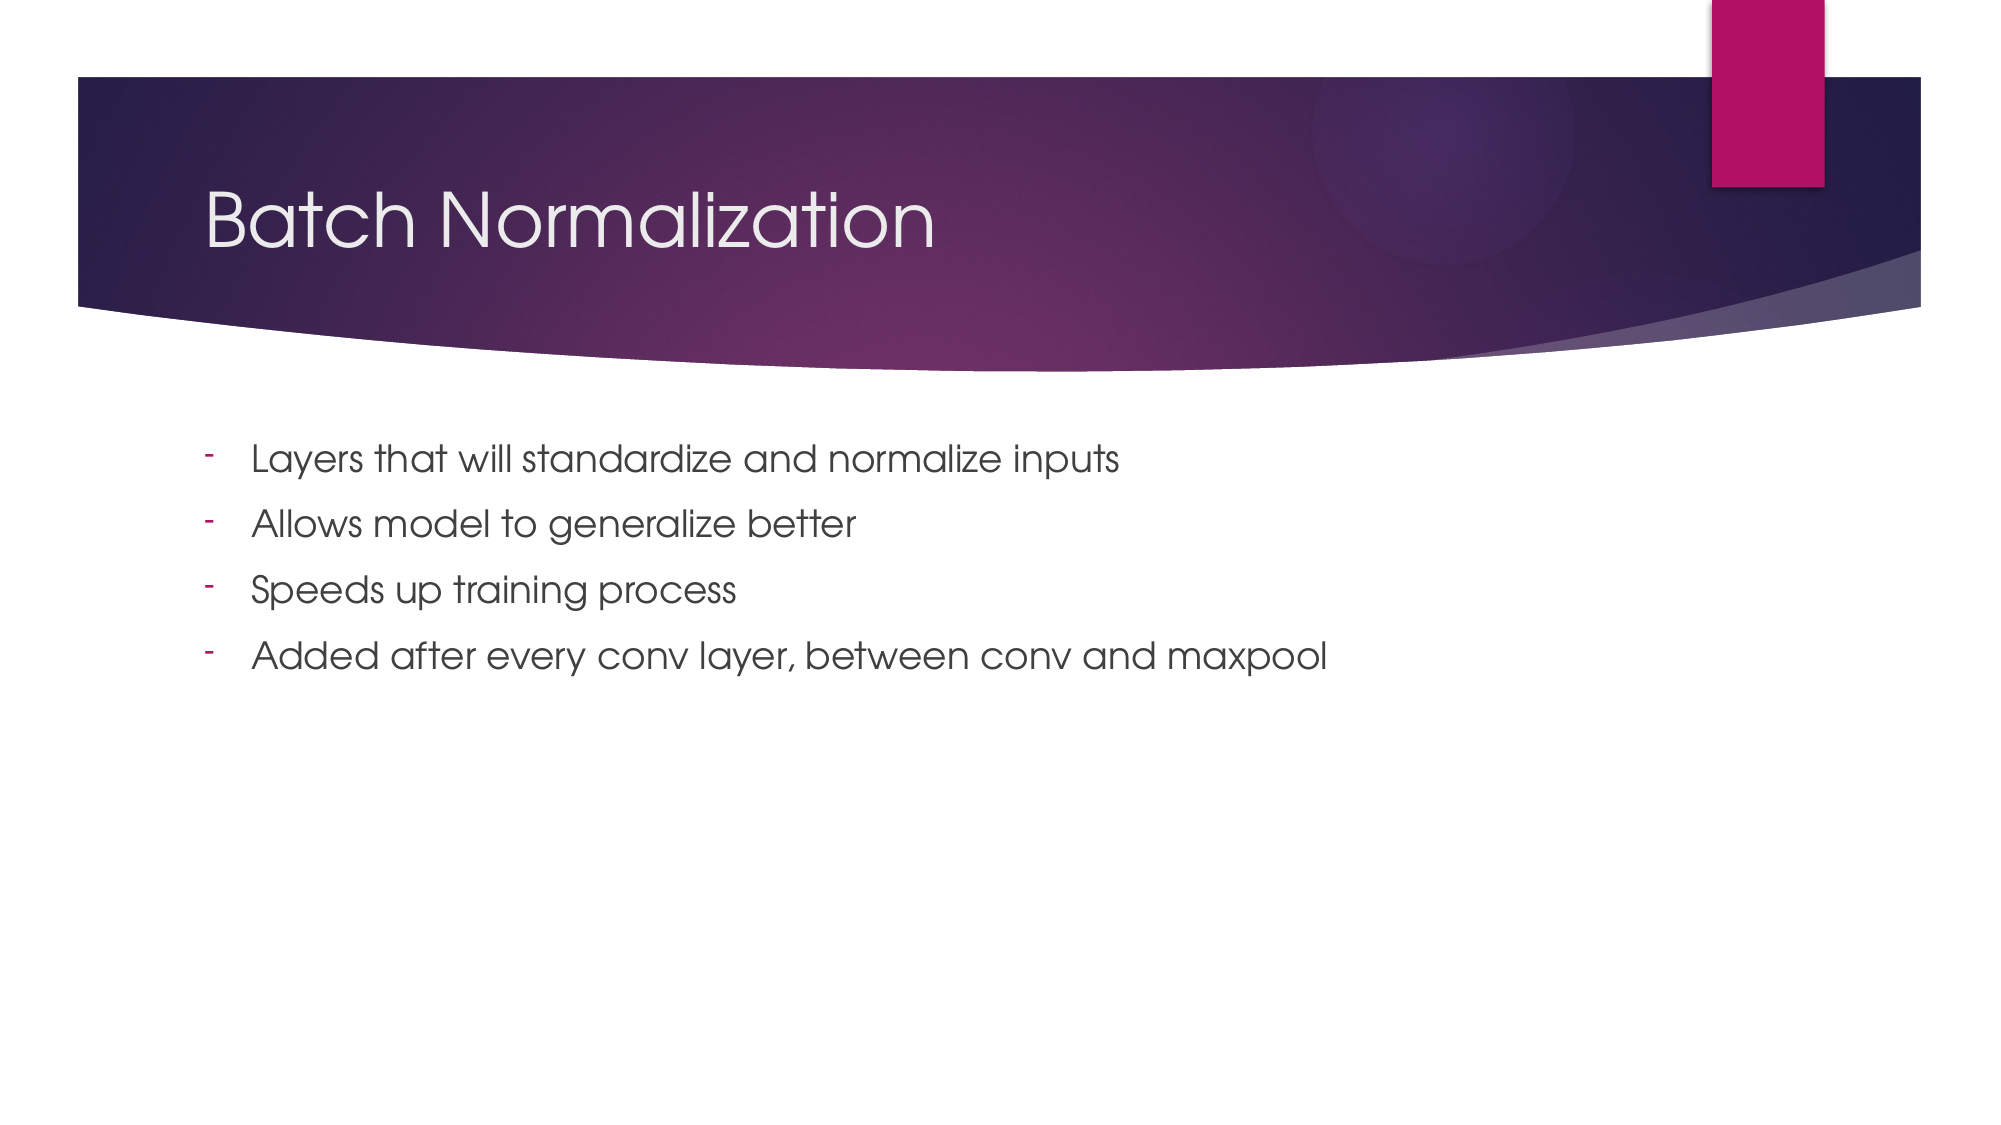

# Batch Normalization
Layers that will standardize and normalize inputs
Allows model to generalize better
Speeds up training process
Added after every conv layer, between conv and maxpool